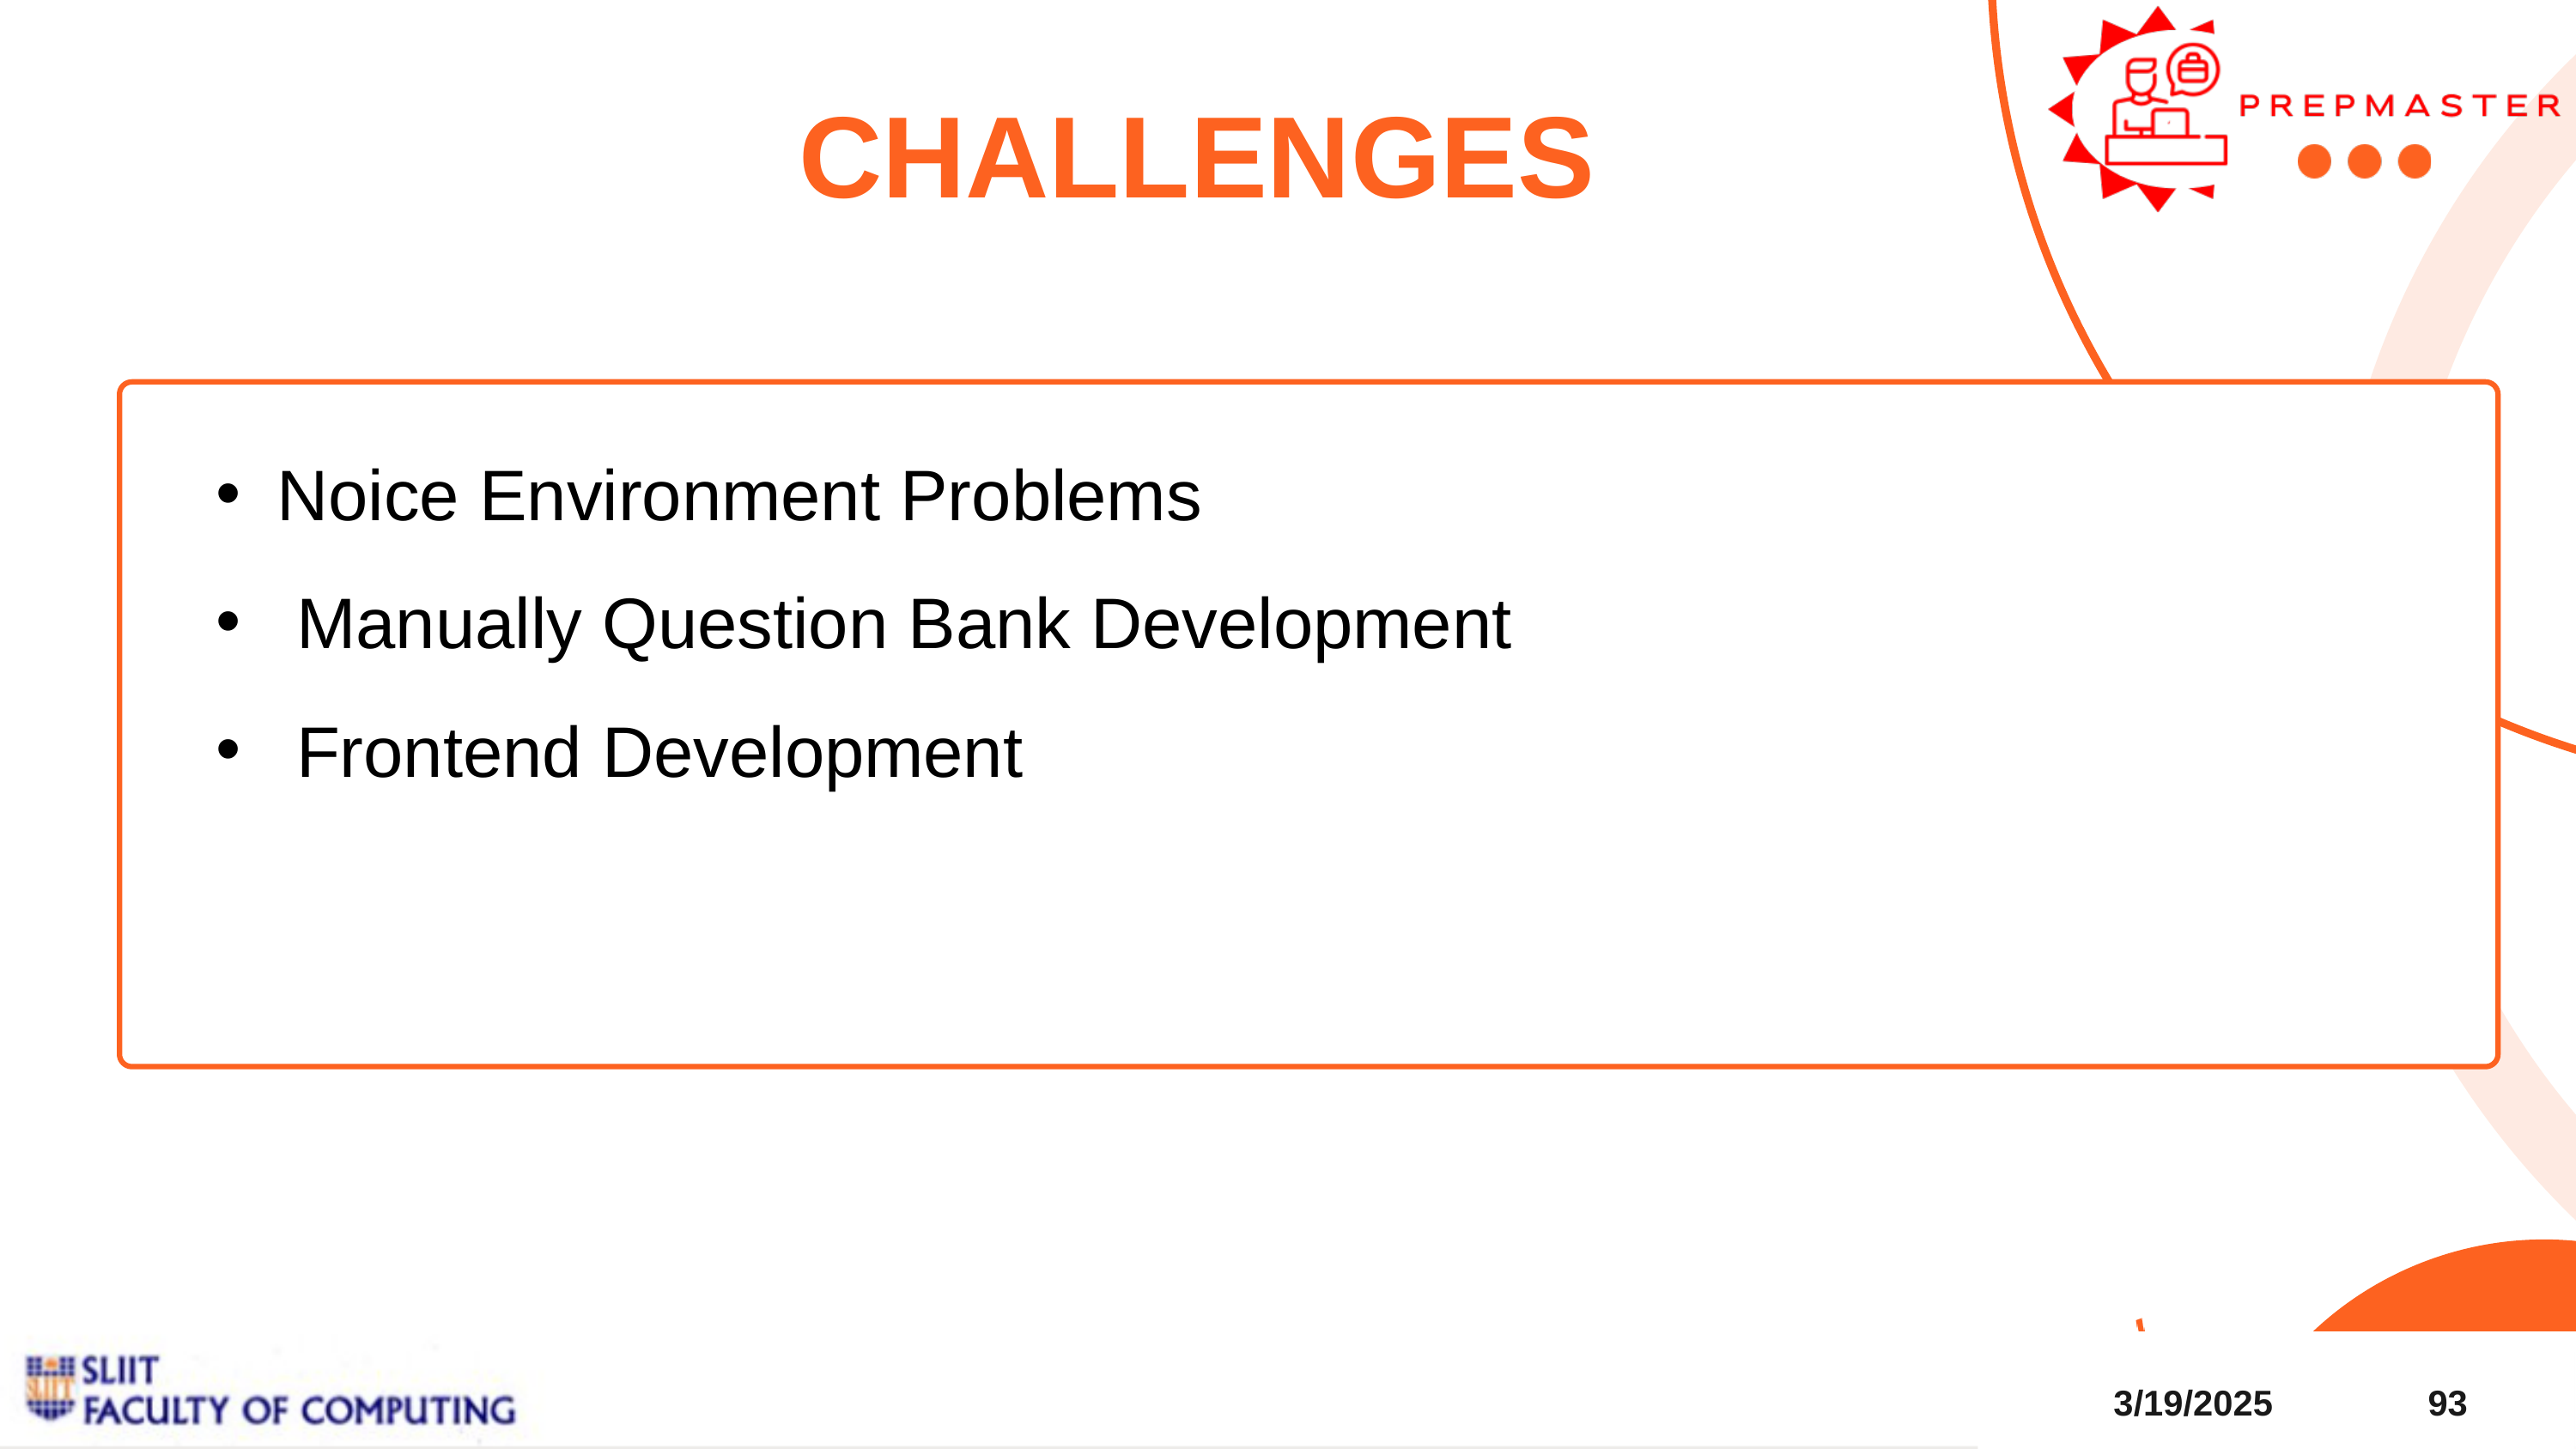

CHALLENGES

Noice Environment Problems
Manually Question Bank Development
Frontend Development

3/19/2025
93